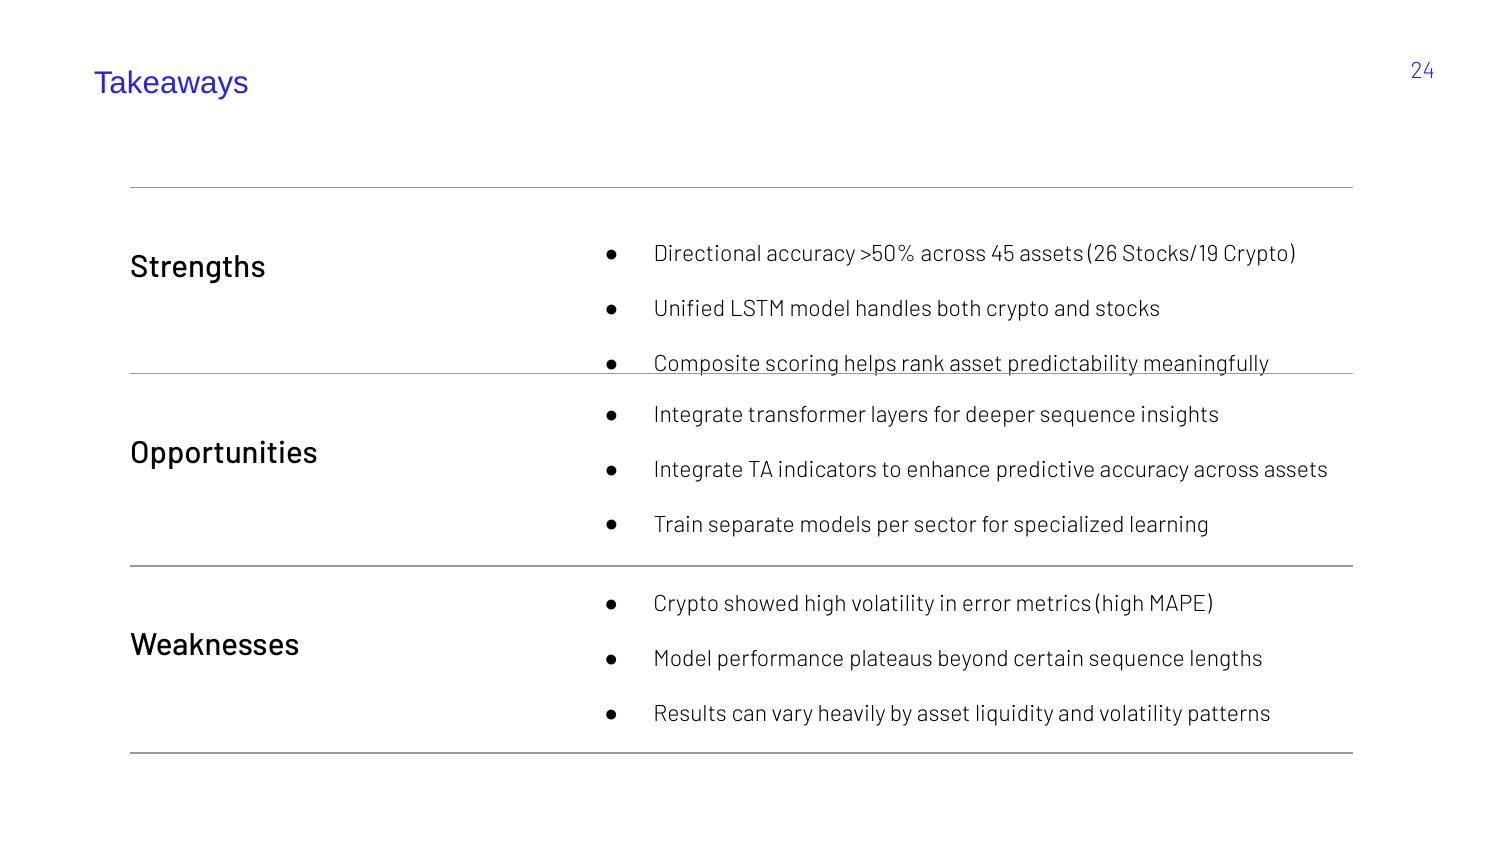

24
Takeaways
Directional accuracy >50% across 45 assets (26 Stocks/19 Crypto)
Unified LSTM model handles both crypto and stocks
Composite scoring helps rank asset predictability meaningfully
# Strengths
Integrate transformer layers for deeper sequence insights
Integrate TA indicators to enhance predictive accuracy across assets
Train separate models per sector for specialized learning
Opportunities
Crypto showed high volatility in error metrics (high MAPE)
Model performance plateaus beyond certain sequence lengths
Results can vary heavily by asset liquidity and volatility patterns
Weaknesses